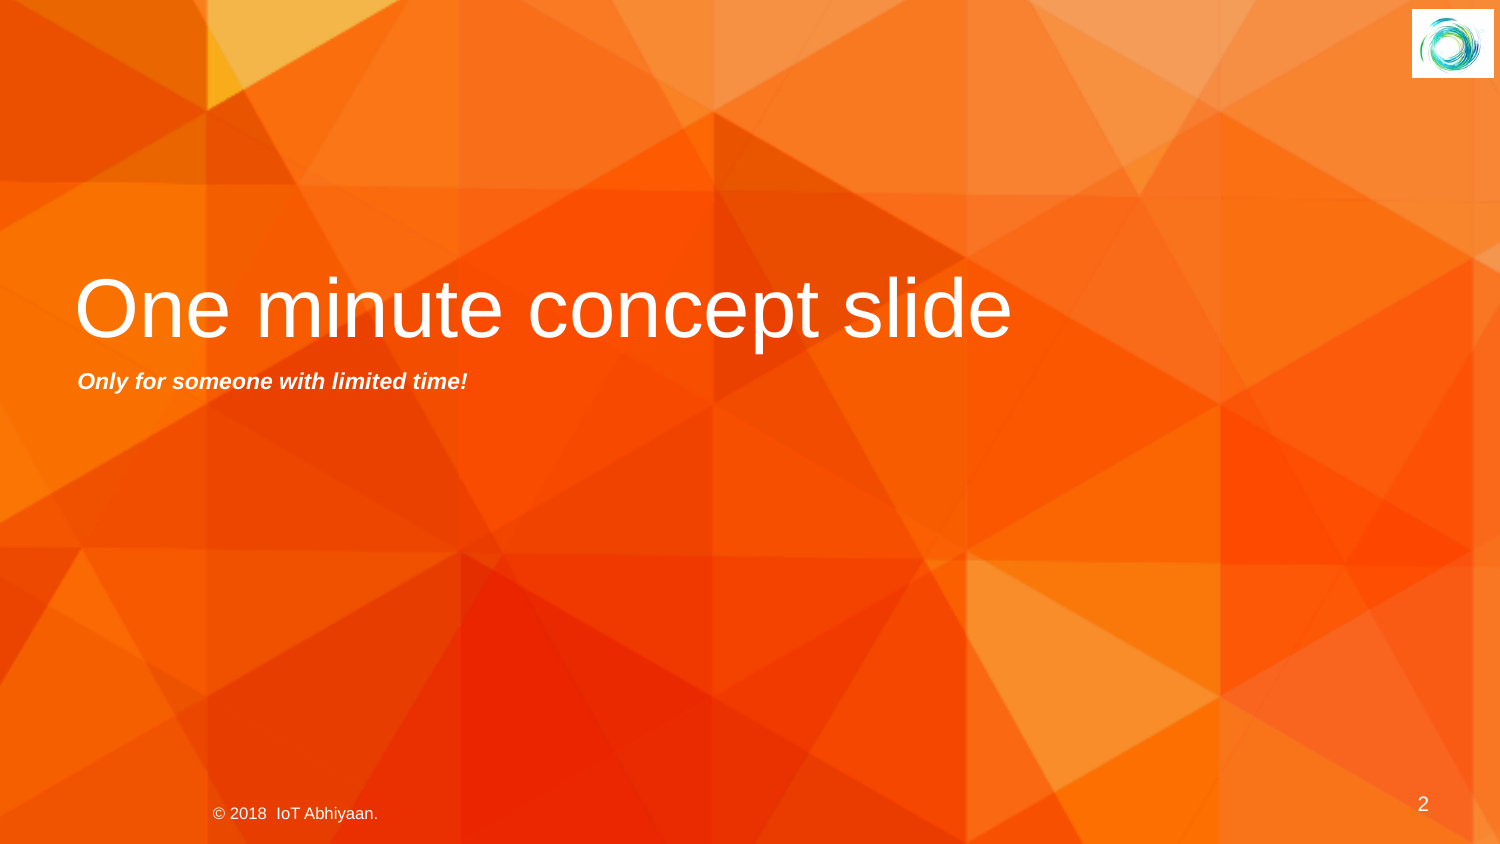

One minute concept slide
Only for someone with limited time!
2